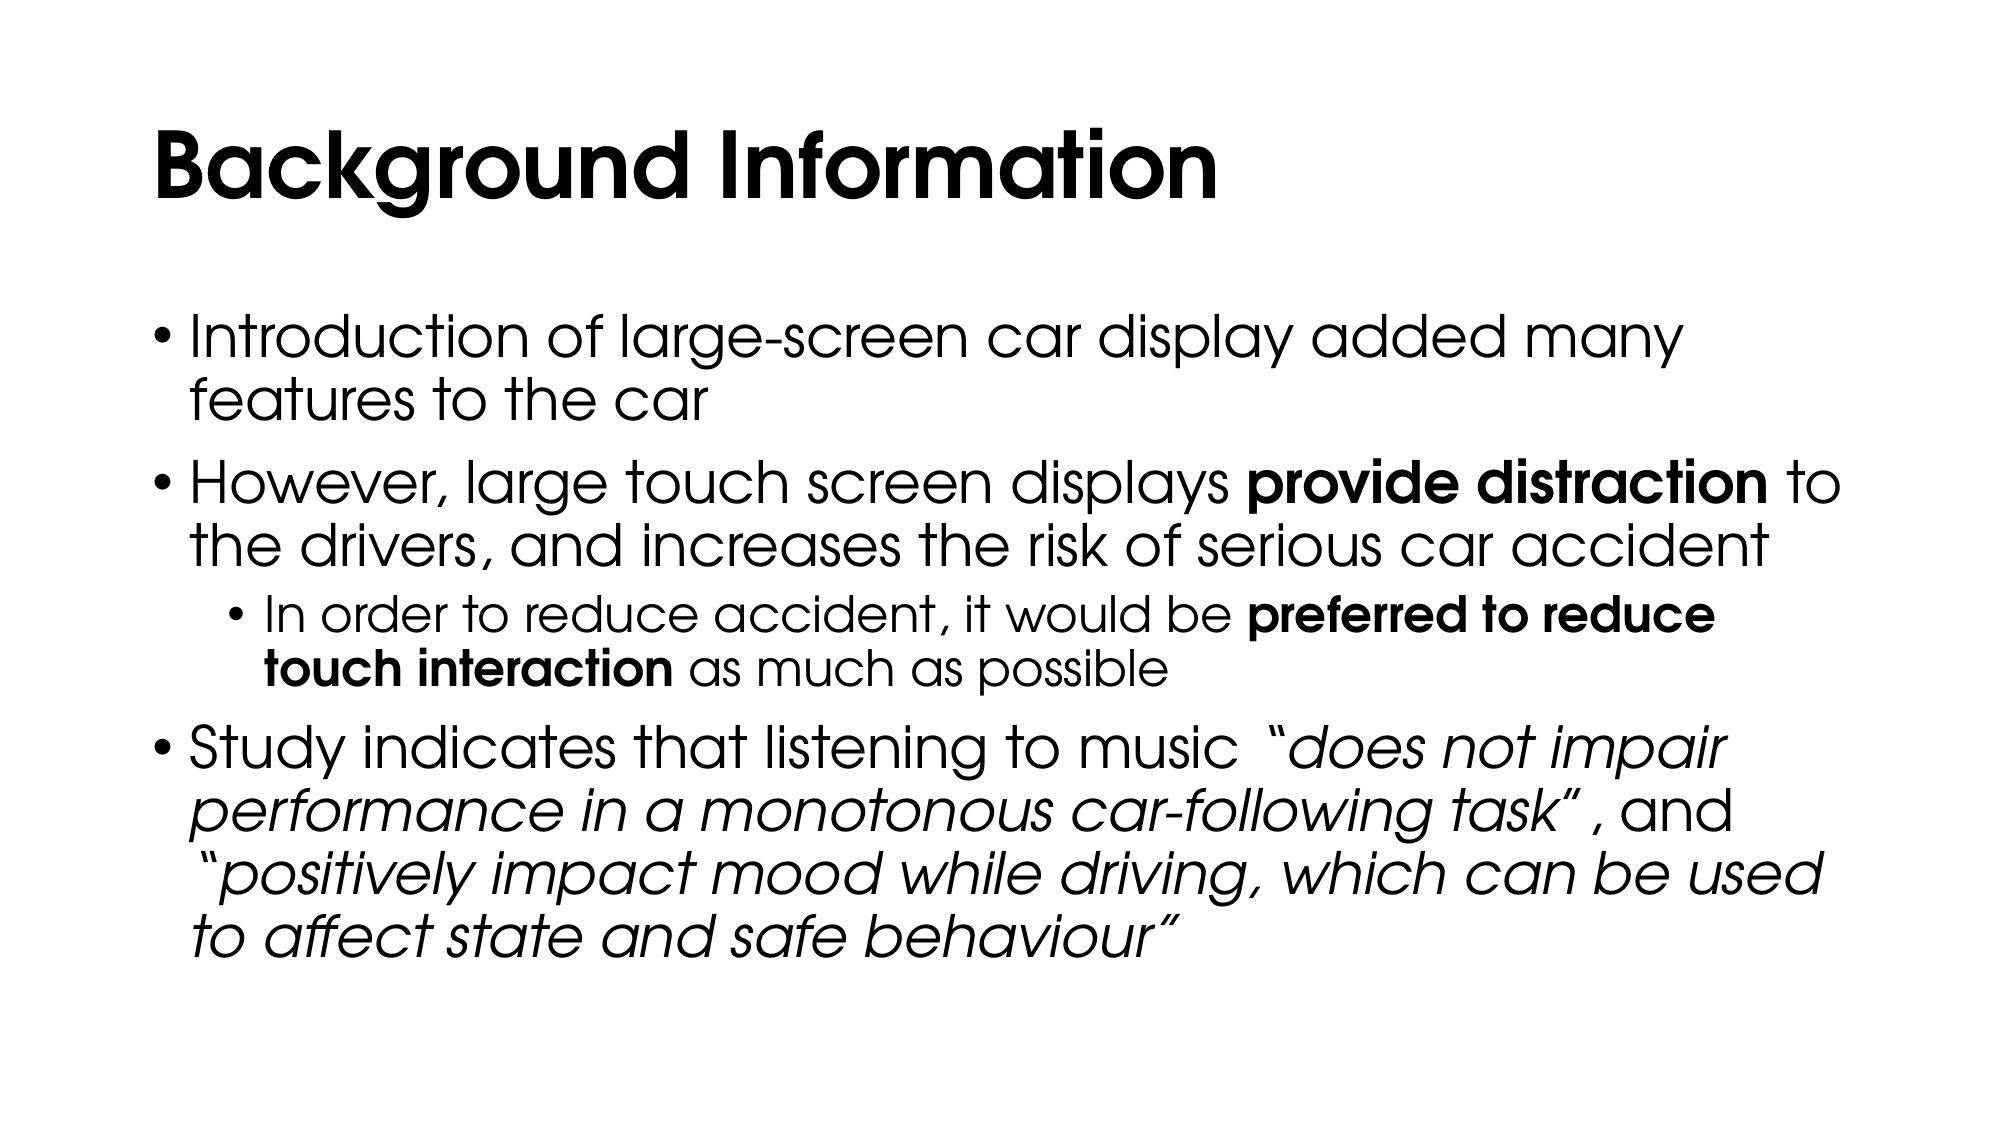

# Background Information
Introduction of large-screen car display added many features to the car
However, large touch screen displays provide distraction to the drivers, and increases the risk of serious car accident
In order to reduce accident, it would be preferred to reduce touch interaction as much as possible
Study indicates that listening to music “does not impair performance in a monotonous car-following task”, and “positively impact mood while driving, which can be used to affect state and safe behaviour”